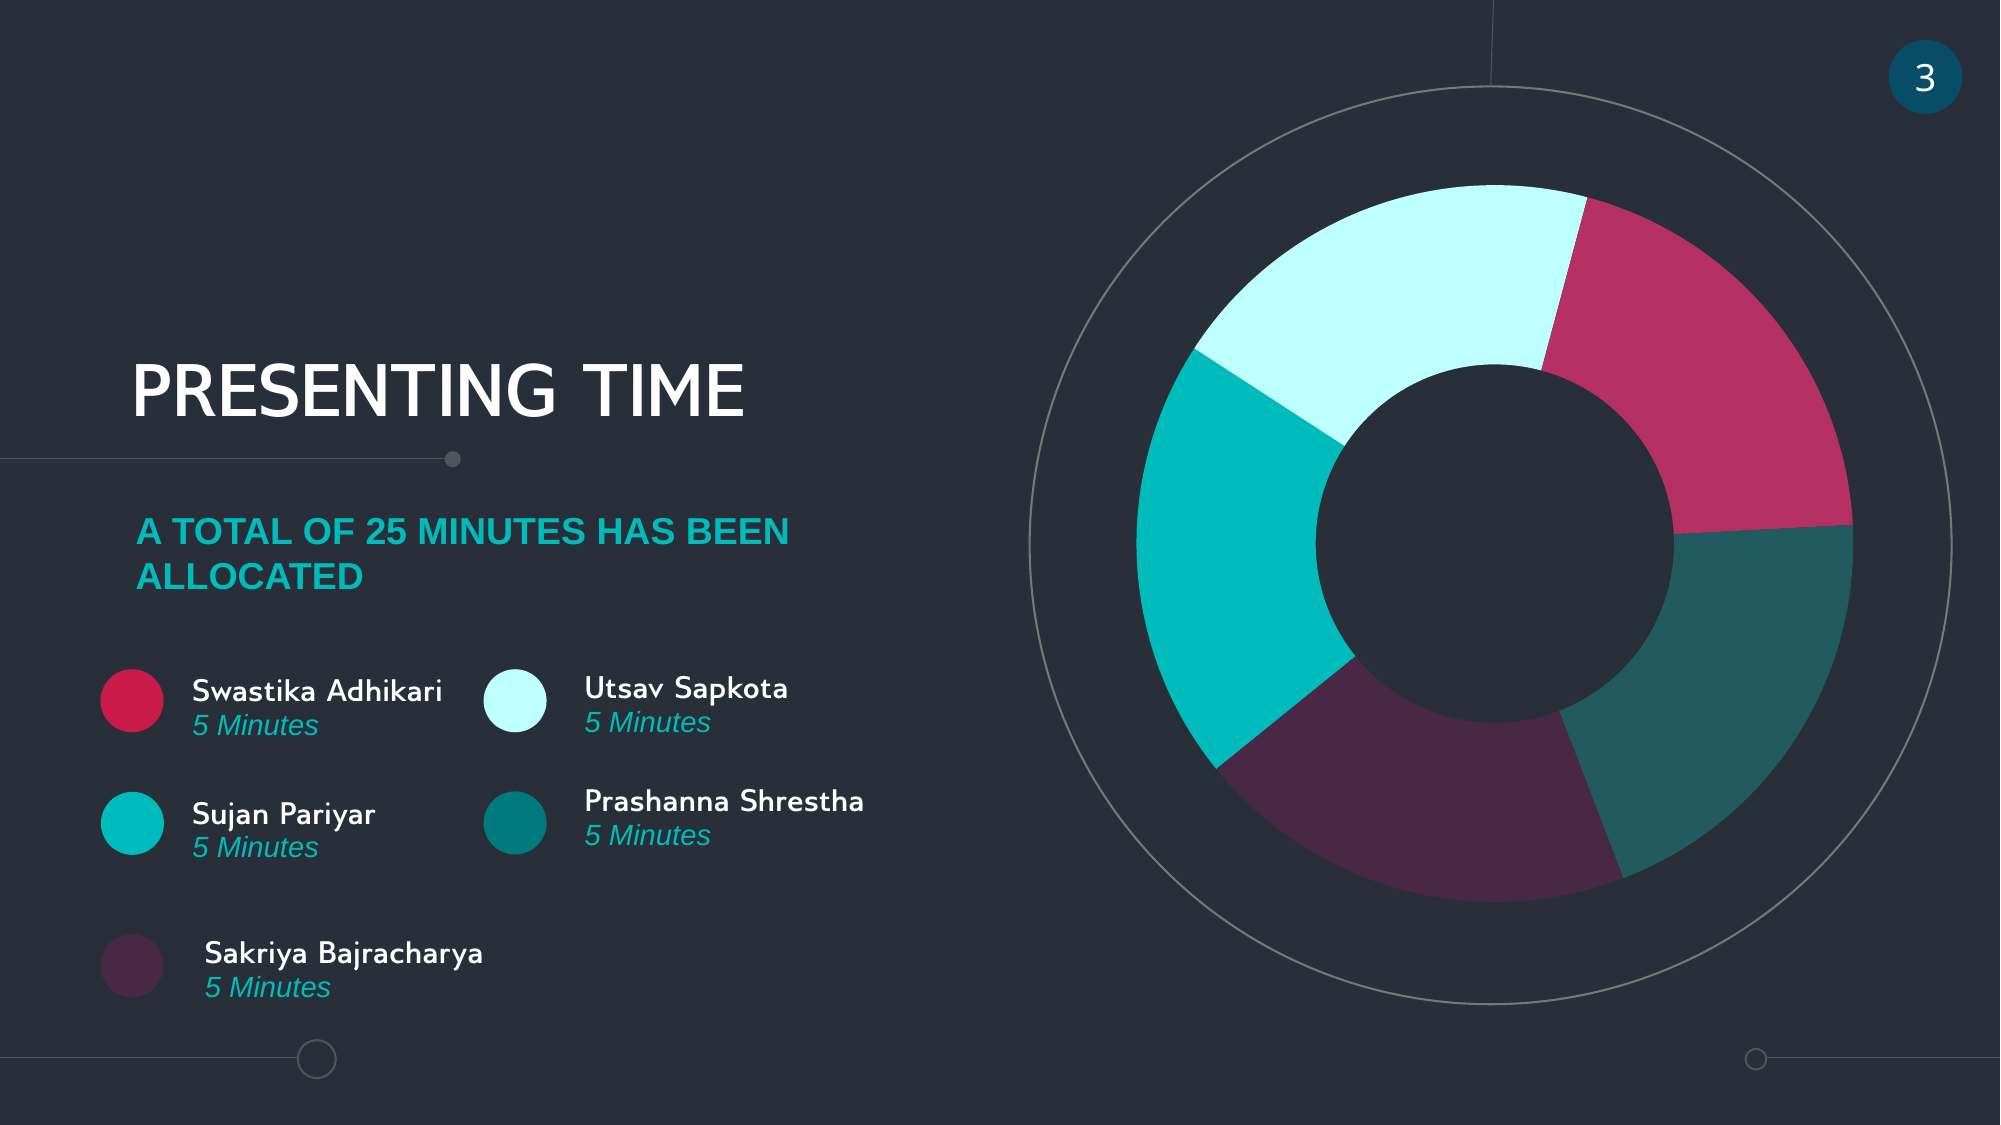

### Chart

| Category | Sales |
|---|---|
| Swastika Adhikari | 4.0 |
| Utsav Sapkota | 4.0 |
| Sakriya Bajracharya | 4.0 |
| Sujan Pariyar | 4.0 |
| Prashanna Shrestha | 4.0 |
3
PRESENTING TIME

A TOTAL OF 25 MINUTES HAS BEEN ALLOCATED
Utsav Sapkota
5 Minutes
Swastika Adhikari
5 Minutes

Prashanna Shrestha
5 Minutes
Sujan Pariyar
5 Minutes

Sakriya Bajracharya
5 Minutes